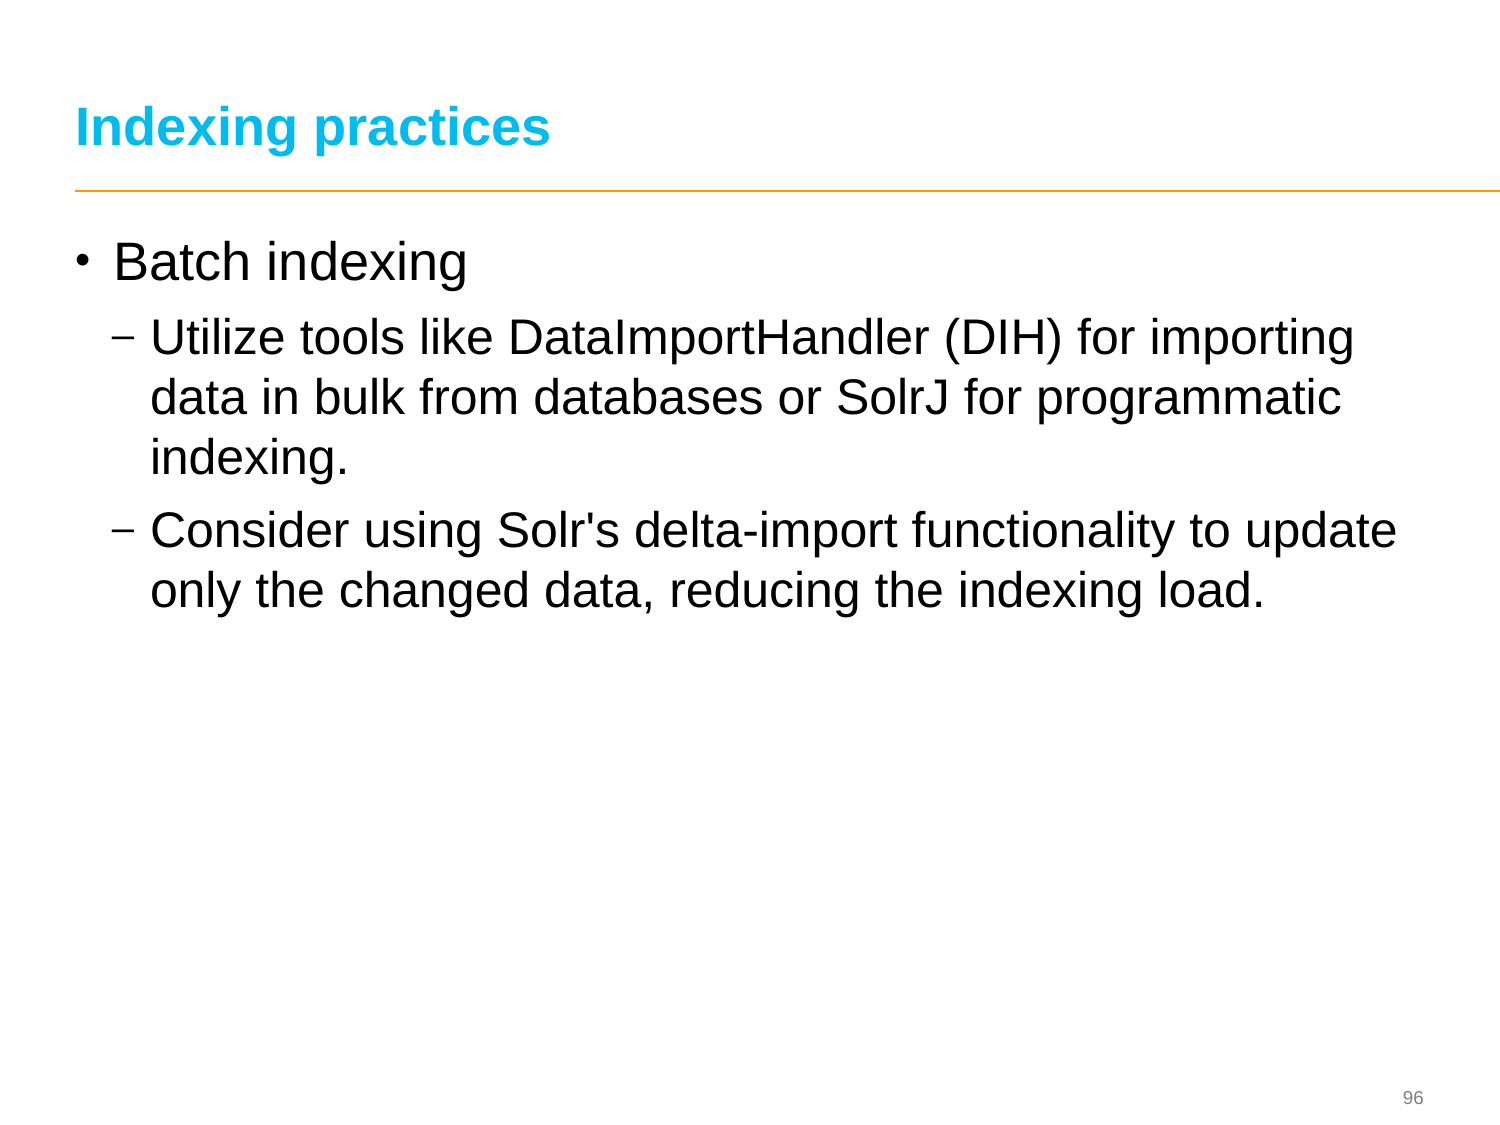

# Indexing practices
Batch indexing
Utilize tools like DataImportHandler (DIH) for importing data in bulk from databases or SolrJ for programmatic indexing.
Consider using Solr's delta-import functionality to update only the changed data, reducing the indexing load.